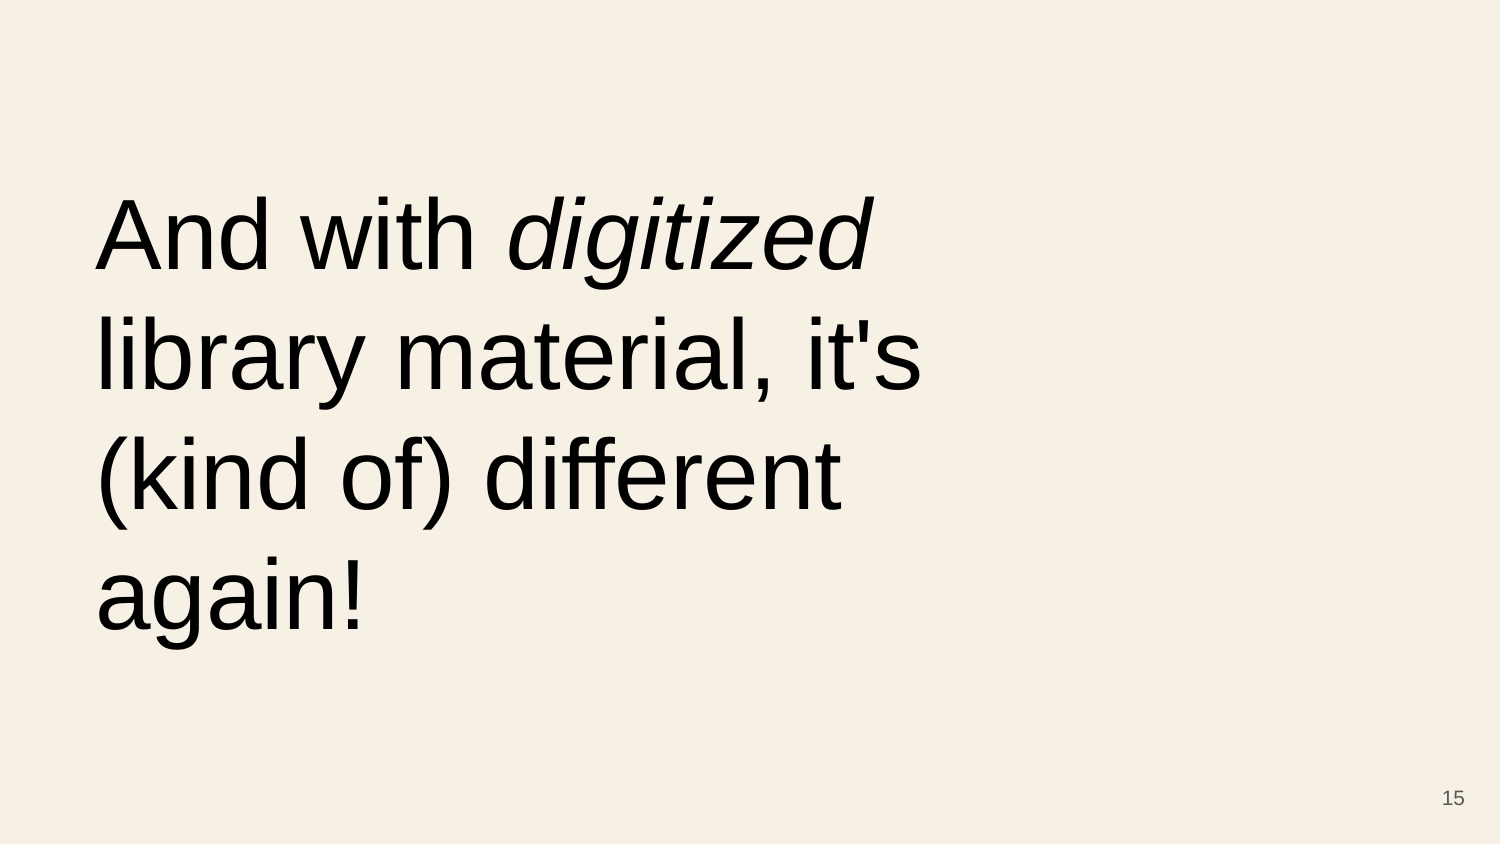

# And with digitized library material, it's (kind of) different again!
15